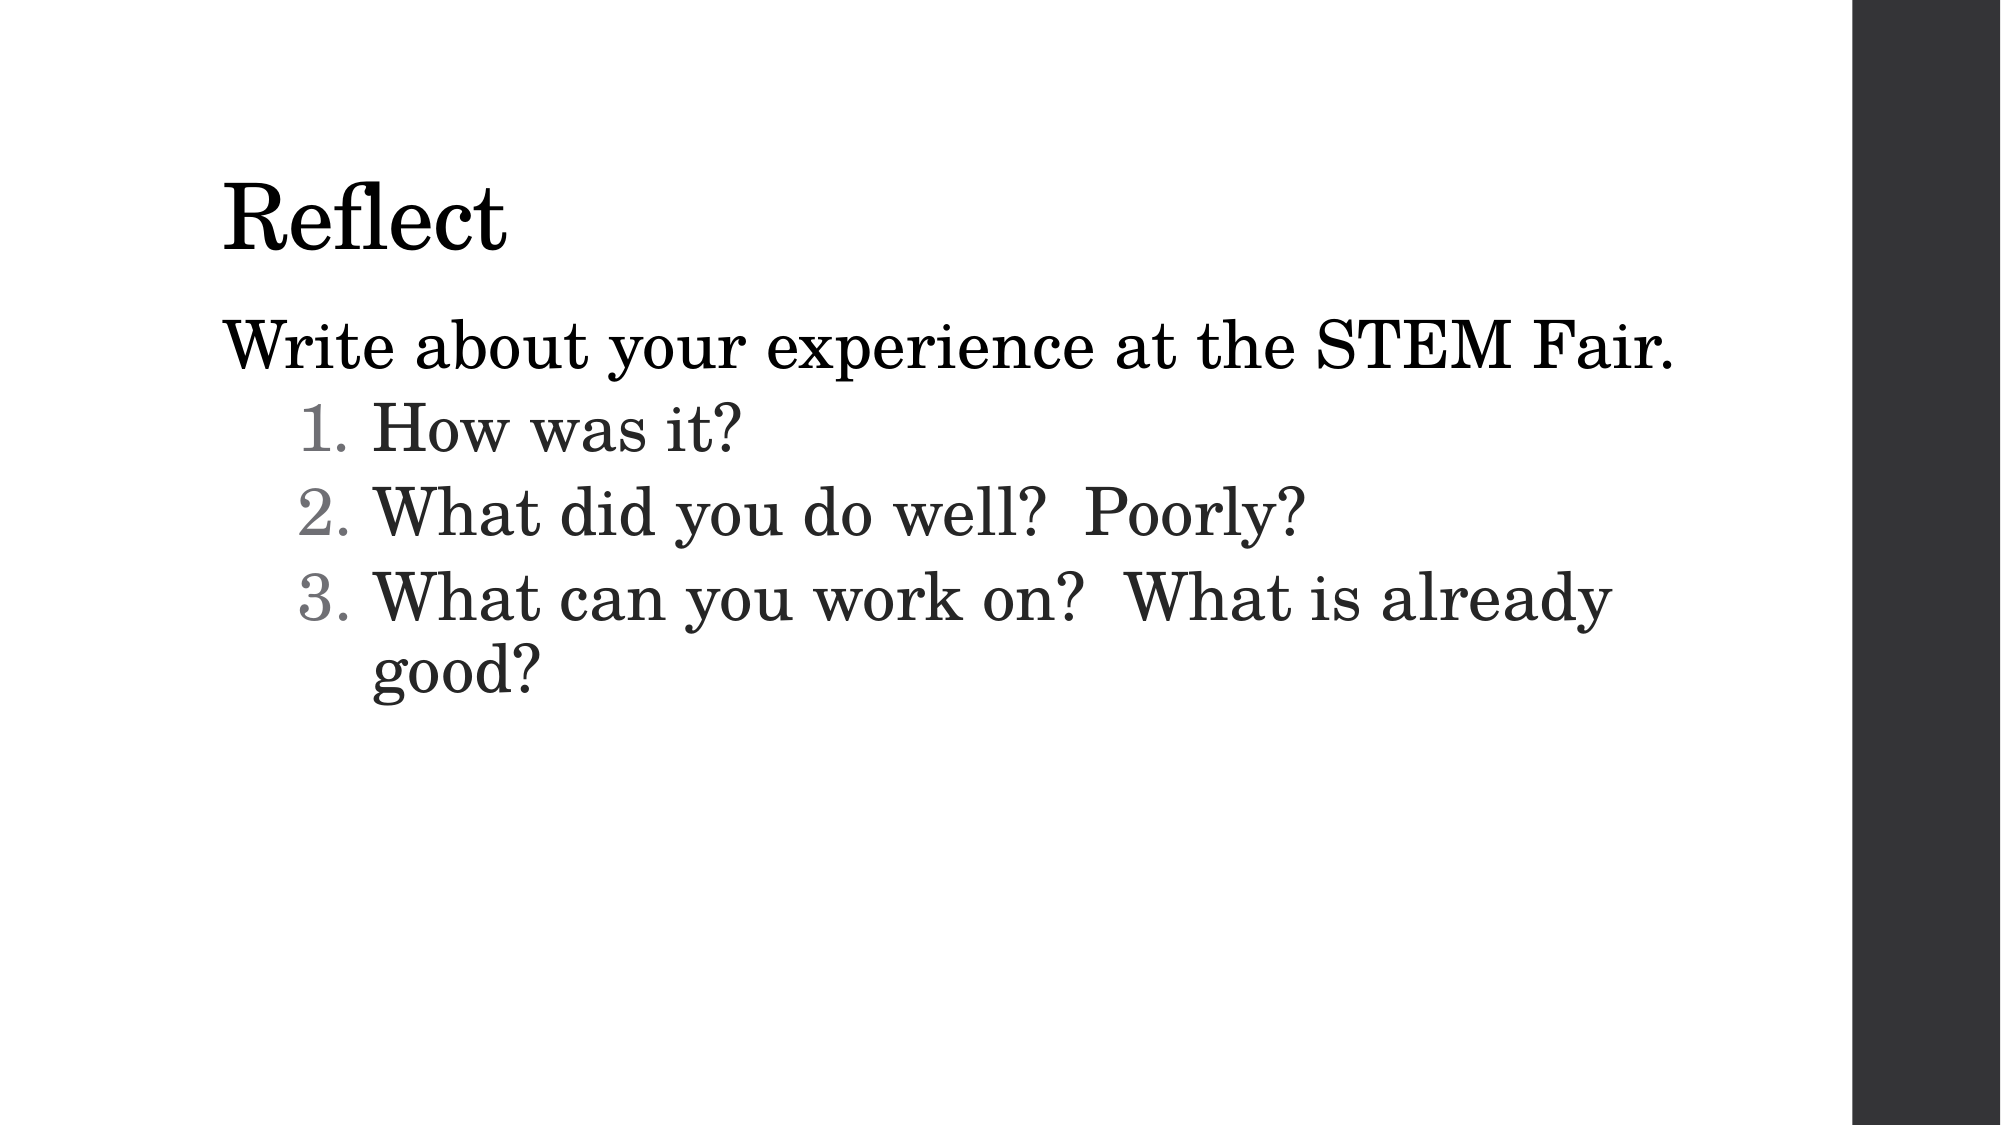

# Reflect
Write about your experience at the STEM Fair.
How was it?
What did you do well?  Poorly?
What can you work on?  What is already good?